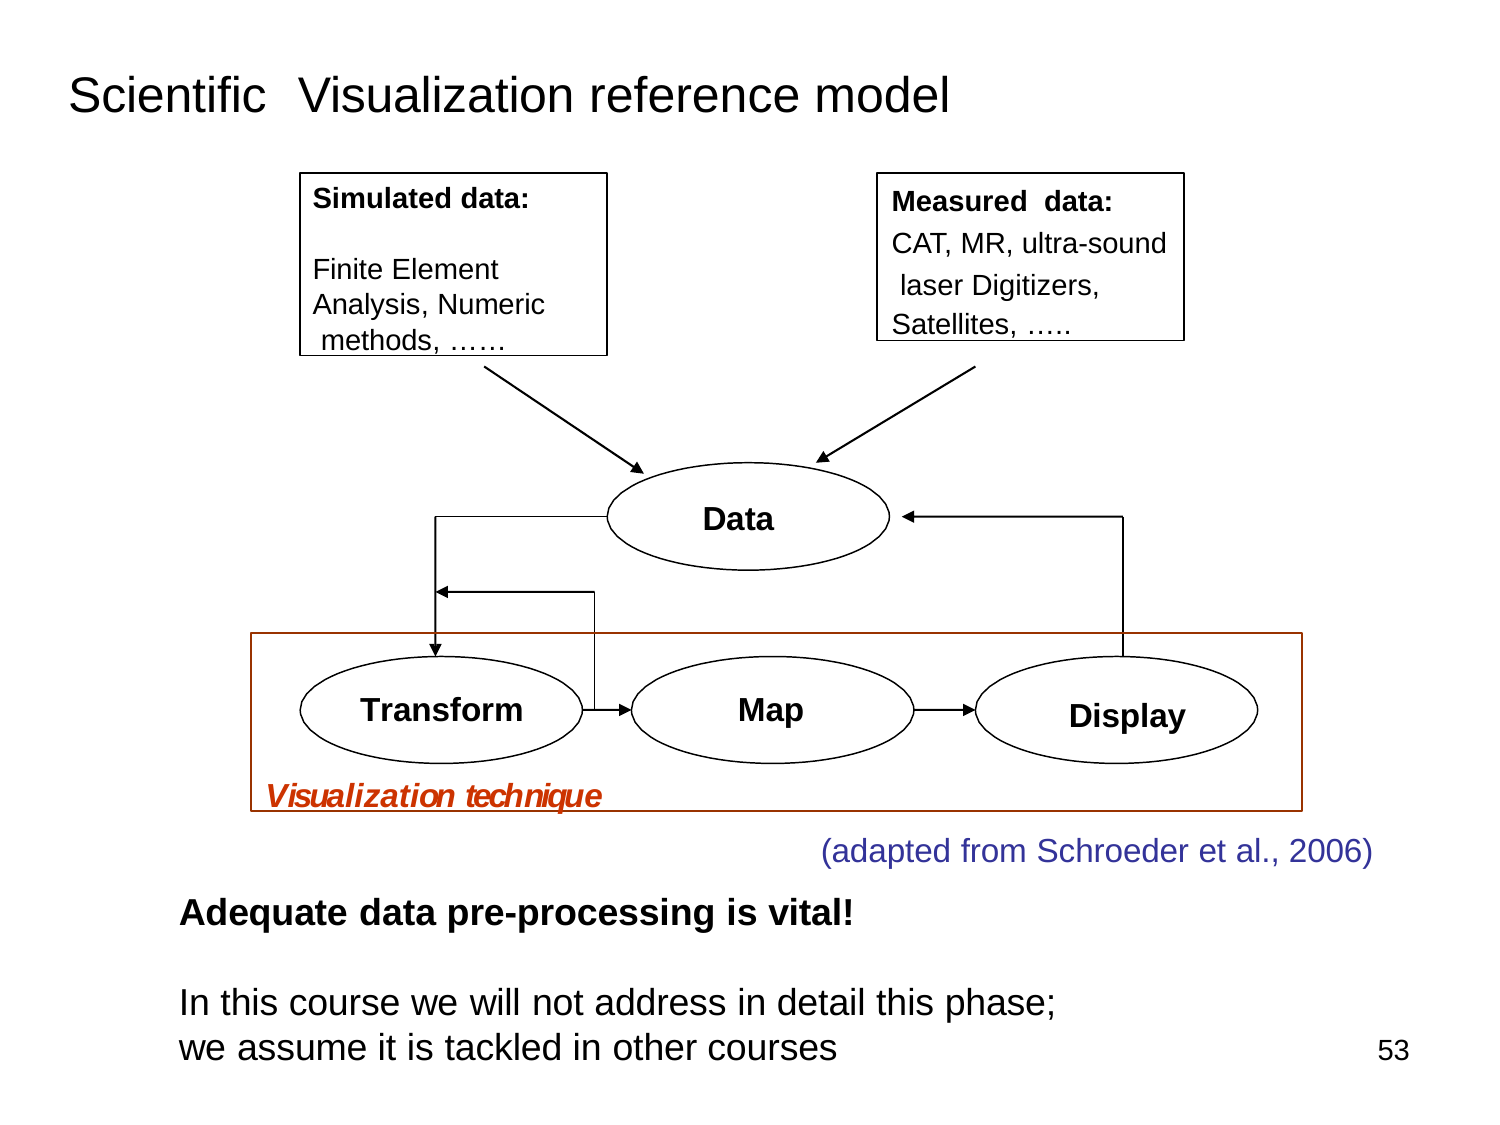

# Scientific	Visualization reference model
Simulated data:

Finite Element  Analysis, Numeric  methods, ……
Measured data:  CAT, MR, ultra-sound  laser Digitizers,
Satellites, …..

Data

Transform
Map
Display
Visualization technique
(adapted from Schroeder et al., 2006)
Adequate data pre-processing is vital!
In this course we will not address in detail this phase;
we assume it is tackled in other courses
53